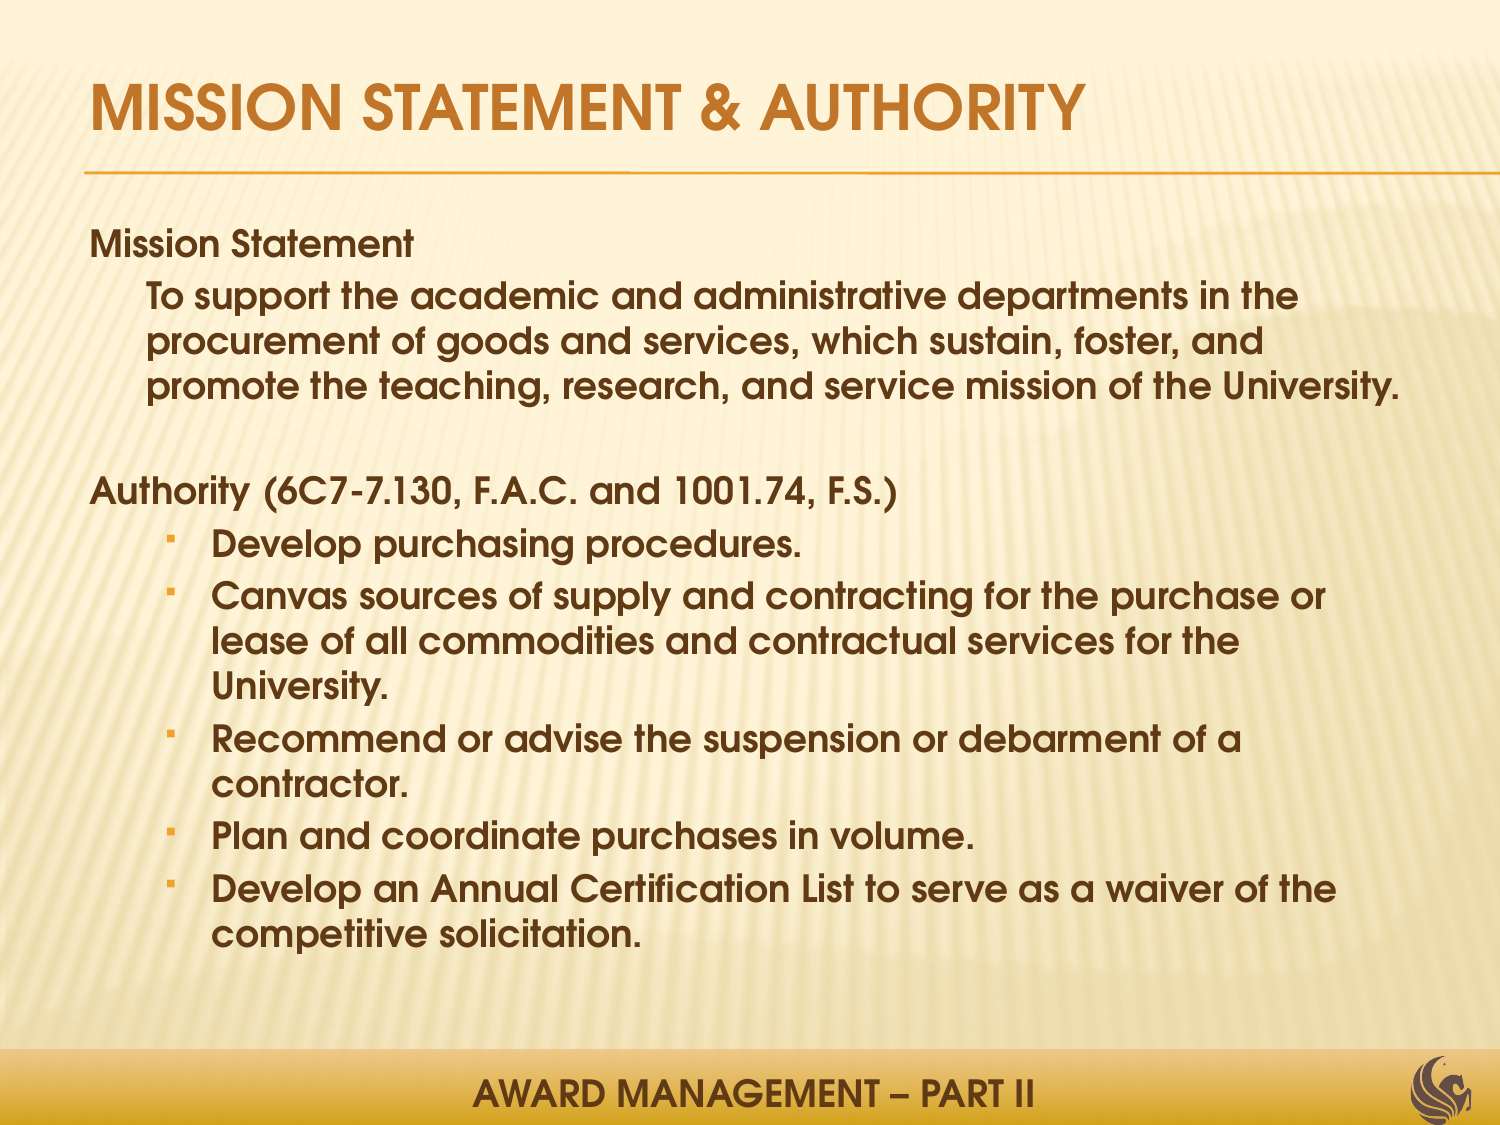

MISSION STATEMENT & AUTHORITY
Mission Statement
	To support the academic and administrative departments in the procurement of goods and services, which sustain, foster, and promote the teaching, research, and service mission of the University.

Authority (6C7-7.130, F.A.C. and 1001.74, F.S.)
Develop purchasing procedures.
Canvas sources of supply and contracting for the purchase or lease of all commodities and contractual services for the University.
Recommend or advise the suspension or debarment of a contractor.
Plan and coordinate purchases in volume.
Develop an Annual Certification List to serve as a waiver of the competitive solicitation.
AWARD MANAGEMENT – PART II